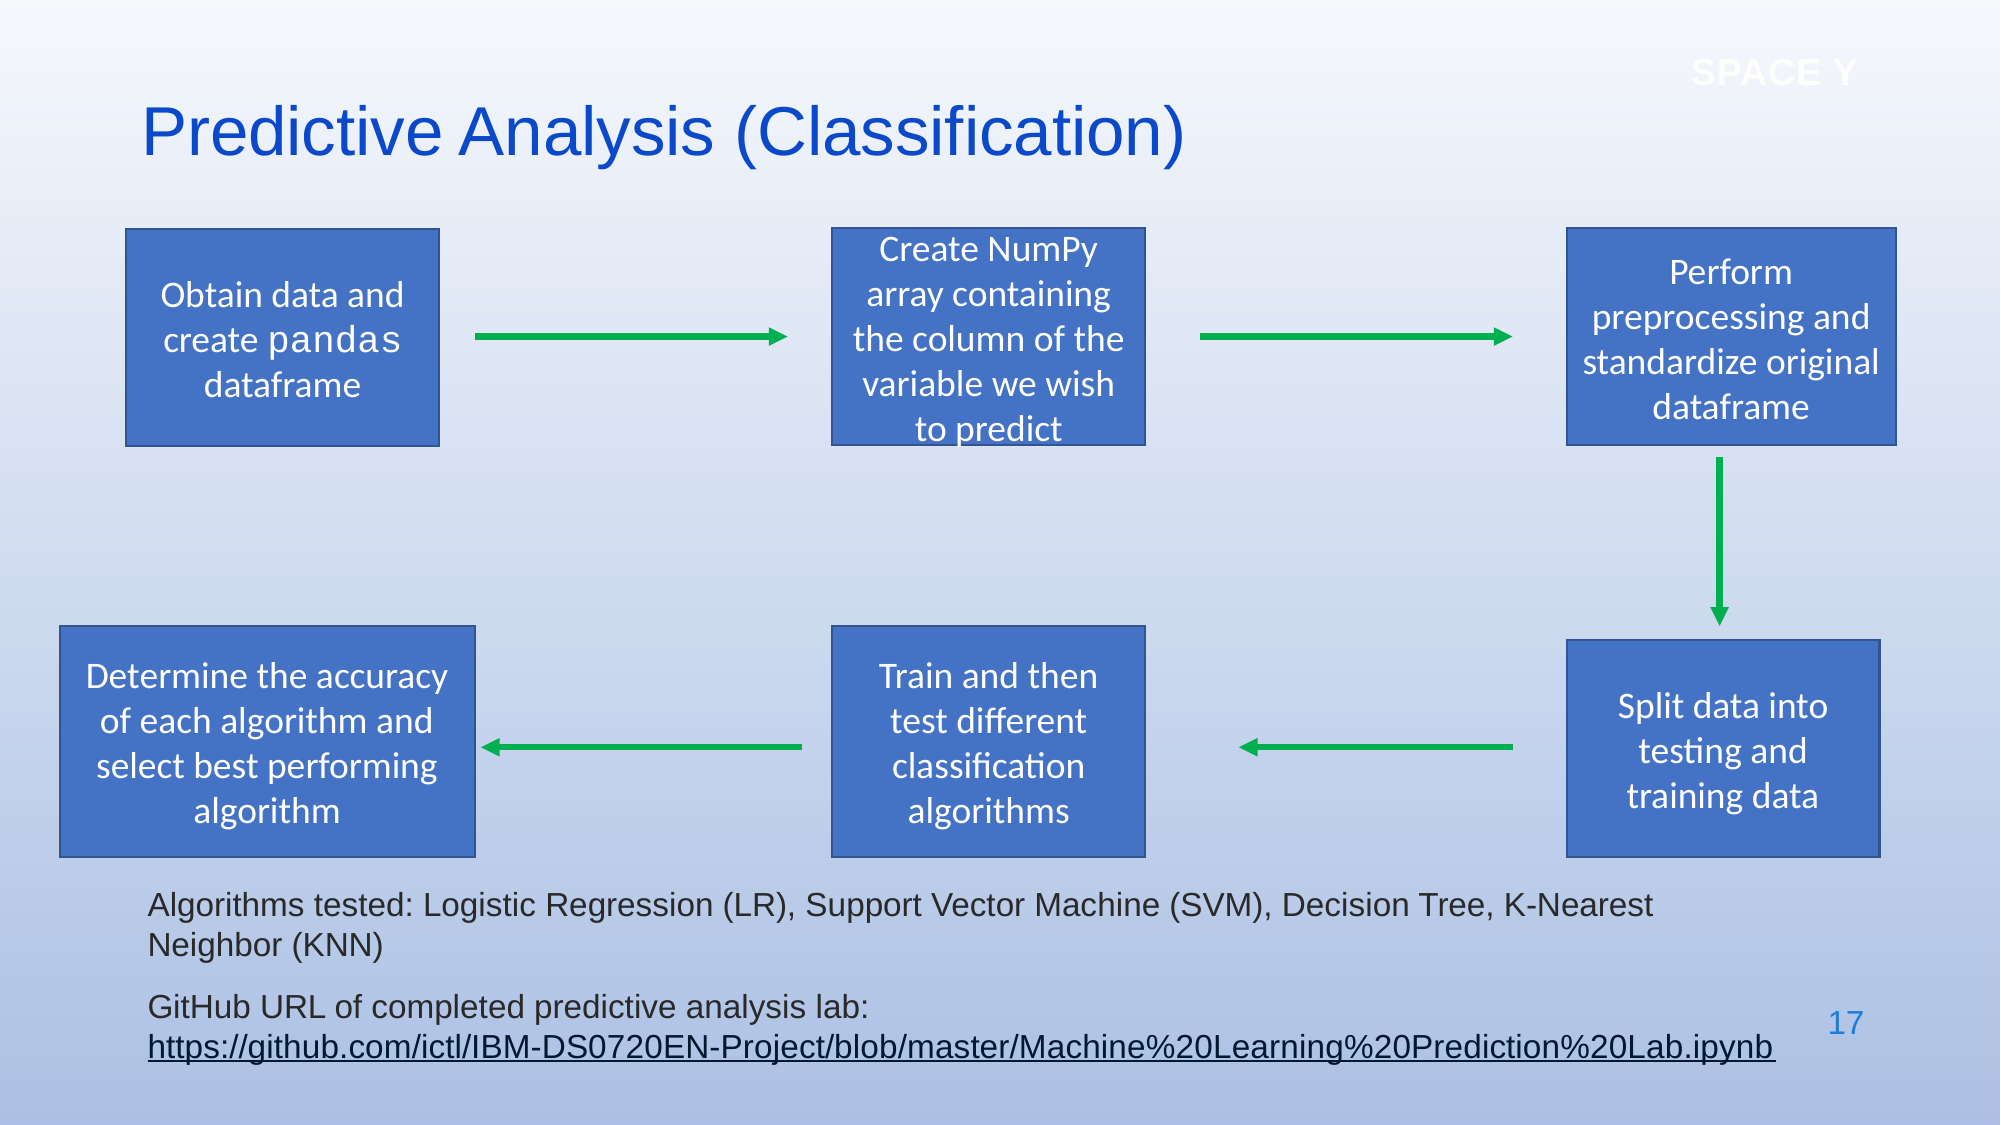

Predictive Analysis (Classification)
Perform preprocessing and standardize original dataframe
Create NumPy array containing the column of the variable we wish to predict
Obtain data and create pandas dataframe
Determine the accuracy of each algorithm and select best performing algorithm
Train and then test different classification algorithms
Split data into testing and training data
Algorithms tested: Logistic Regression (LR), Support Vector Machine (SVM), Decision Tree, K-Nearest Neighbor (KNN)
GitHub URL of completed predictive analysis lab: https://github.com/ictl/IBM-DS0720EN-Project/blob/master/Machine%20Learning%20Prediction%20Lab.ipynb

17